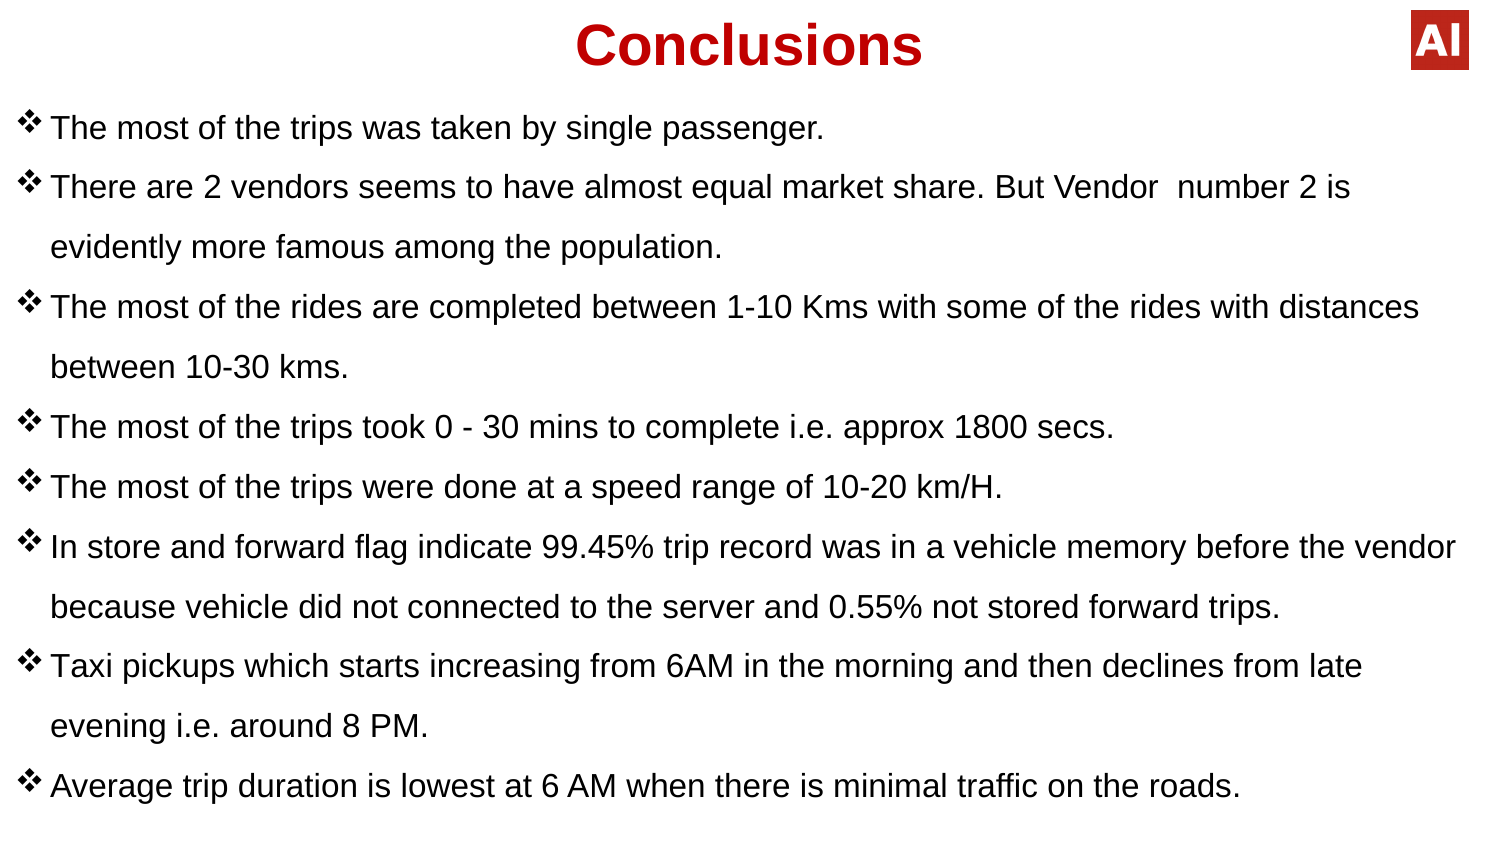

Conclusions
The most of the trips was taken by single passenger.
There are 2 vendors seems to have almost equal market share. But Vendor  number 2 is      evidently more famous among the population.
The most of the rides are completed between 1-10 Kms with some of the rides with distances between 10-30 kms.
The most of the trips took 0 - 30 mins to complete i.e. approx 1800 secs.
The most of the trips were done at a speed range of 10-20 km/H.
In store and forward flag indicate 99.45% trip record was in a vehicle memory before the vendor because vehicle did not connected to the server and 0.55% not stored forward trips.
Taxi pickups which starts increasing from 6AM in the morning and then declines from late evening i.e. around 8 PM.
Average trip duration is lowest at 6 AM when there is minimal traffic on the roads.